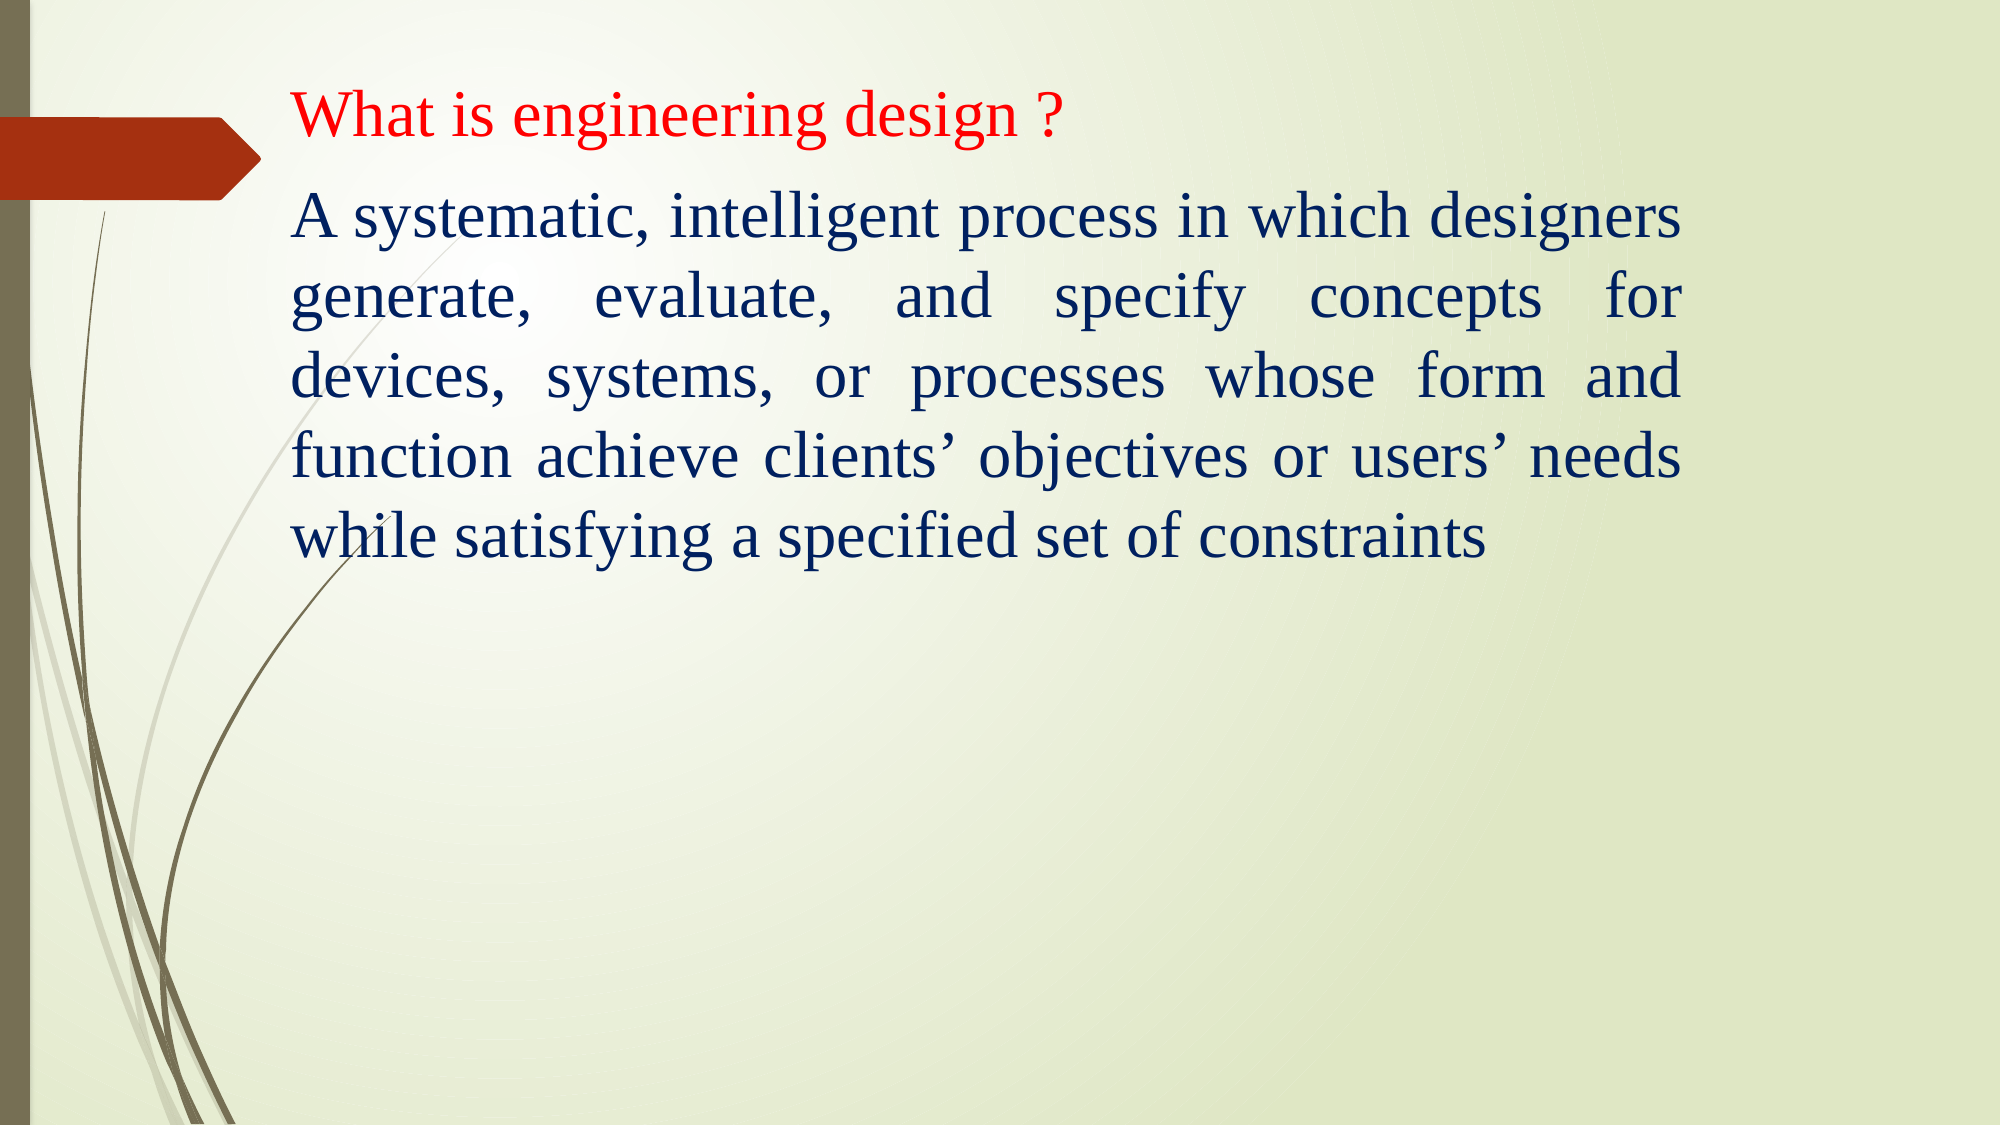

What is engineering design ?
A systematic, intelligent process in which designers generate, evaluate, and specify concepts for devices, systems, or processes whose form and function achieve clients’ objectives or users’ needs while satisfying a specified set of constraints